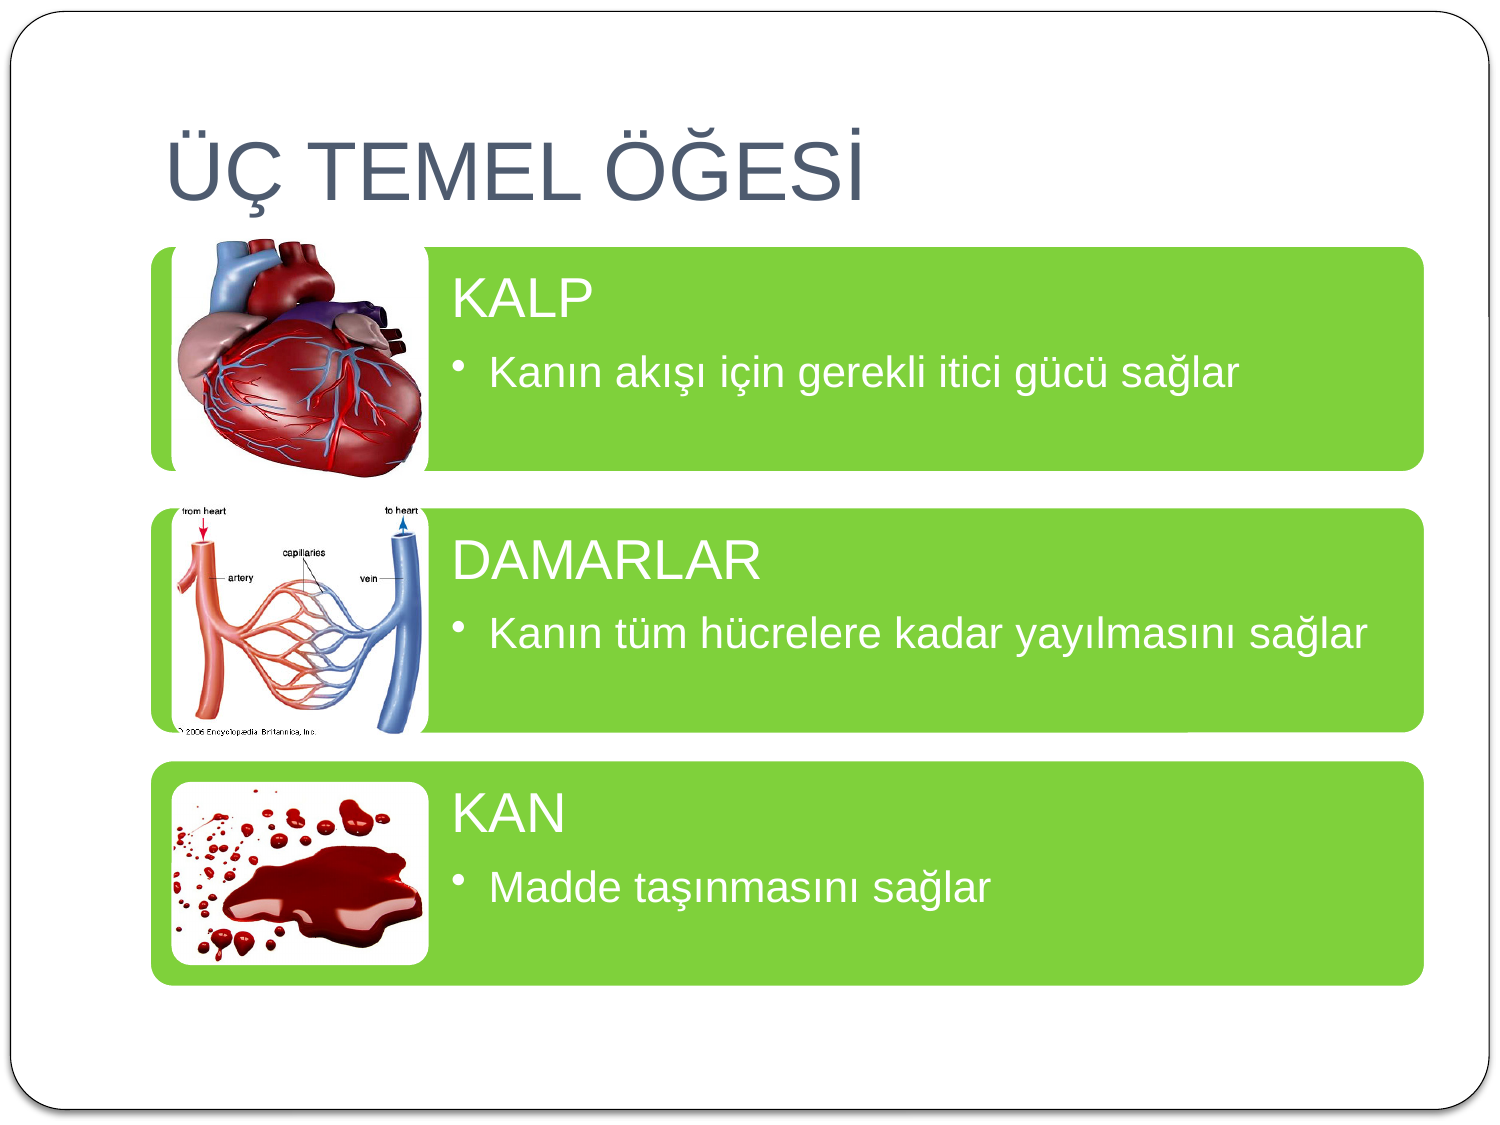

# ÜÇ TEMEL ÖĞESİ
KALP
Kanın akışı için gerekli itici gücü sağlar

DAMARLAR
Kanın tüm hücrelere kadar yayılmasını sağlar

KAN
Madde taşınmasını sağlar